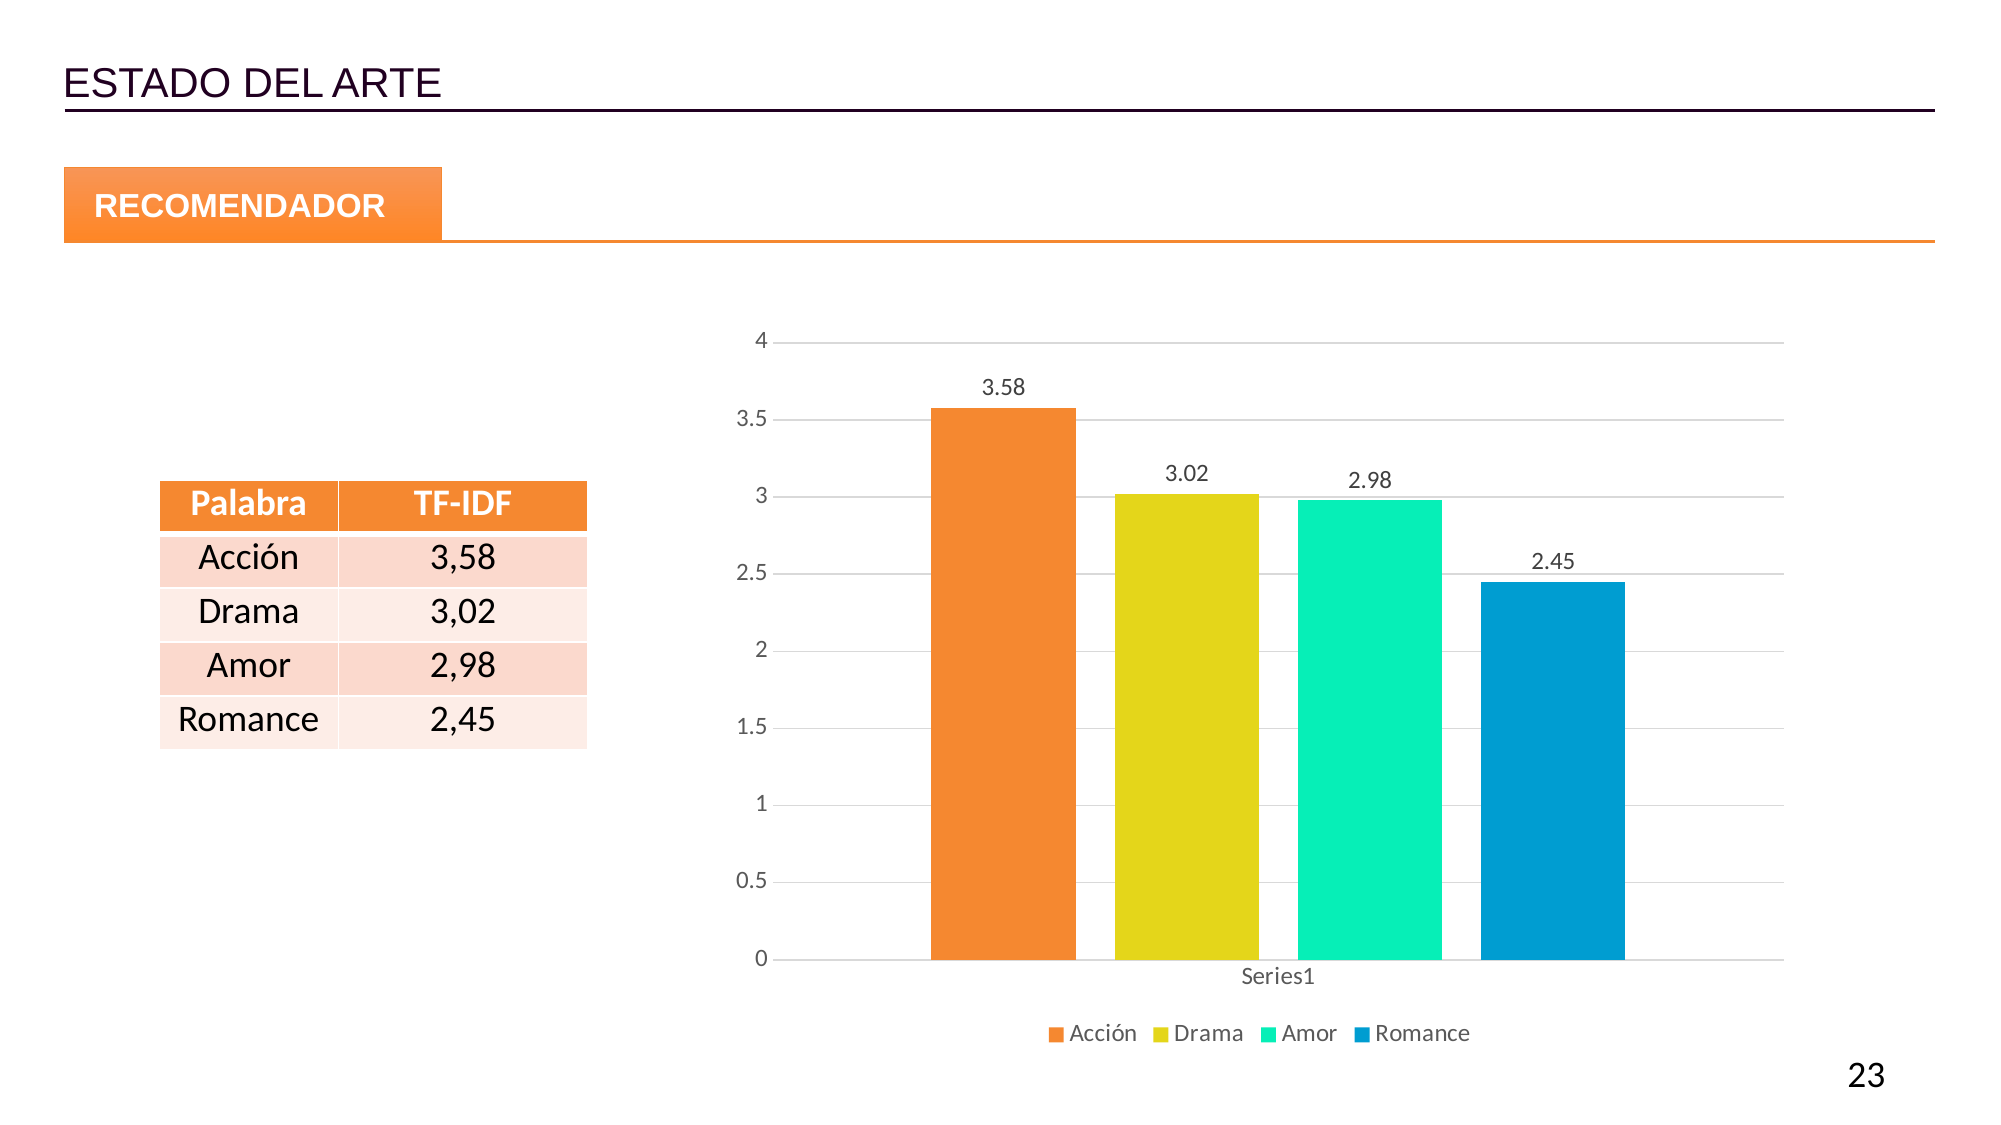

ESTADO DEL ARTE

RECOMENDADOR

### Chart

| Category | Acción | Drama | Amor | Romance |
|---|---|---|---|---|
|  | 3.58 | 3.02 | 2.98 | 2.45 |
| Palabra | TF-IDF |
| --- | --- |
| Acción | 3,58 |
| Drama | 3,02 |
| Amor | 2,98 |
| Romance | 2,45 |
23